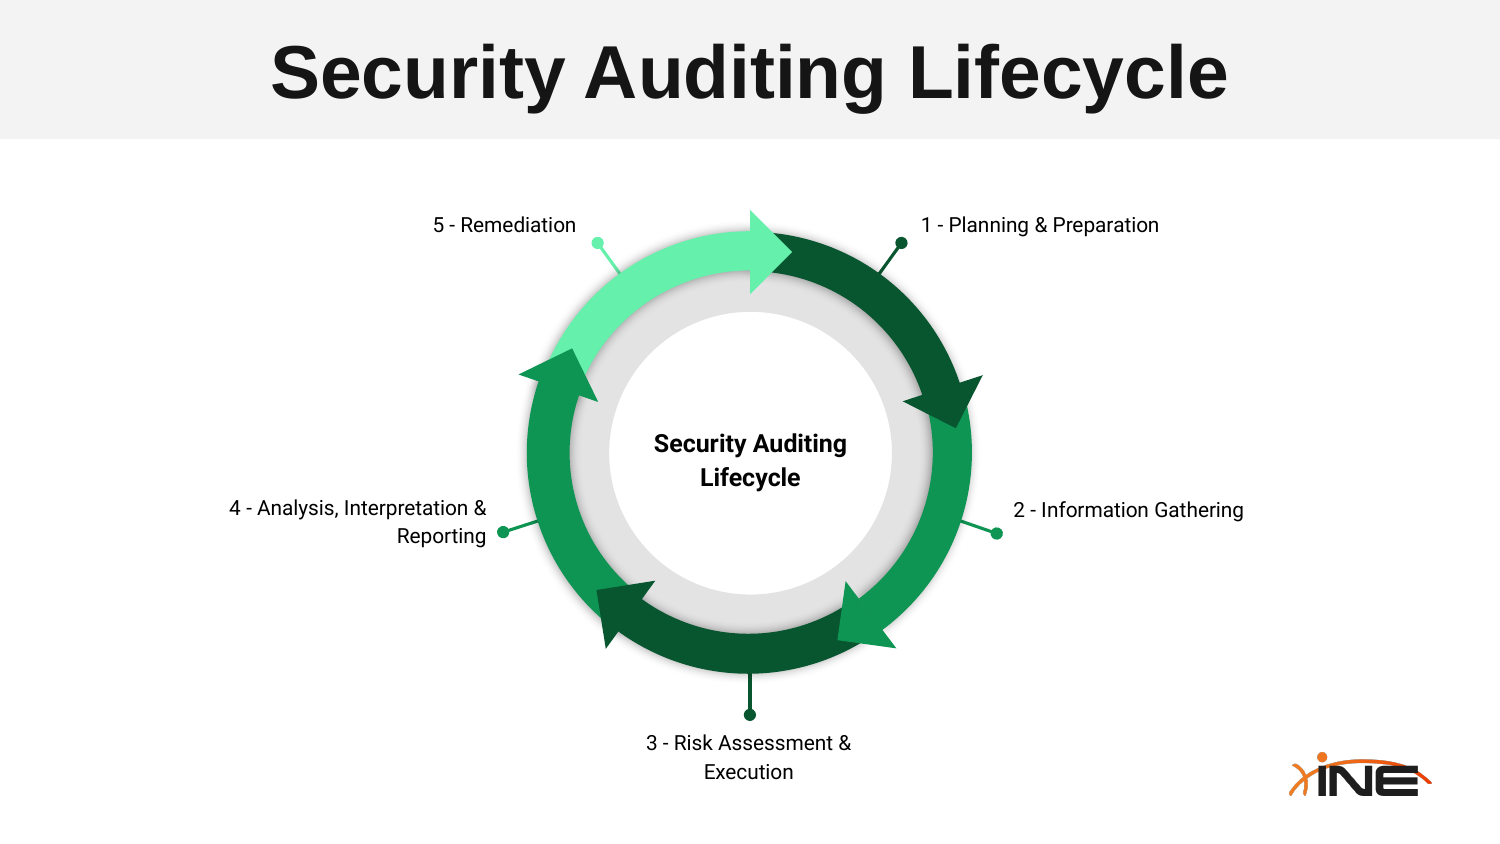

# Security Auditing Lifecycle
5 - Remediation
1 - Planning & Preparation

Security Auditing
Lifecycle
4 - Analysis, Interpretation & Reporting
2 - Information Gathering

3 - Risk Assessment & Execution